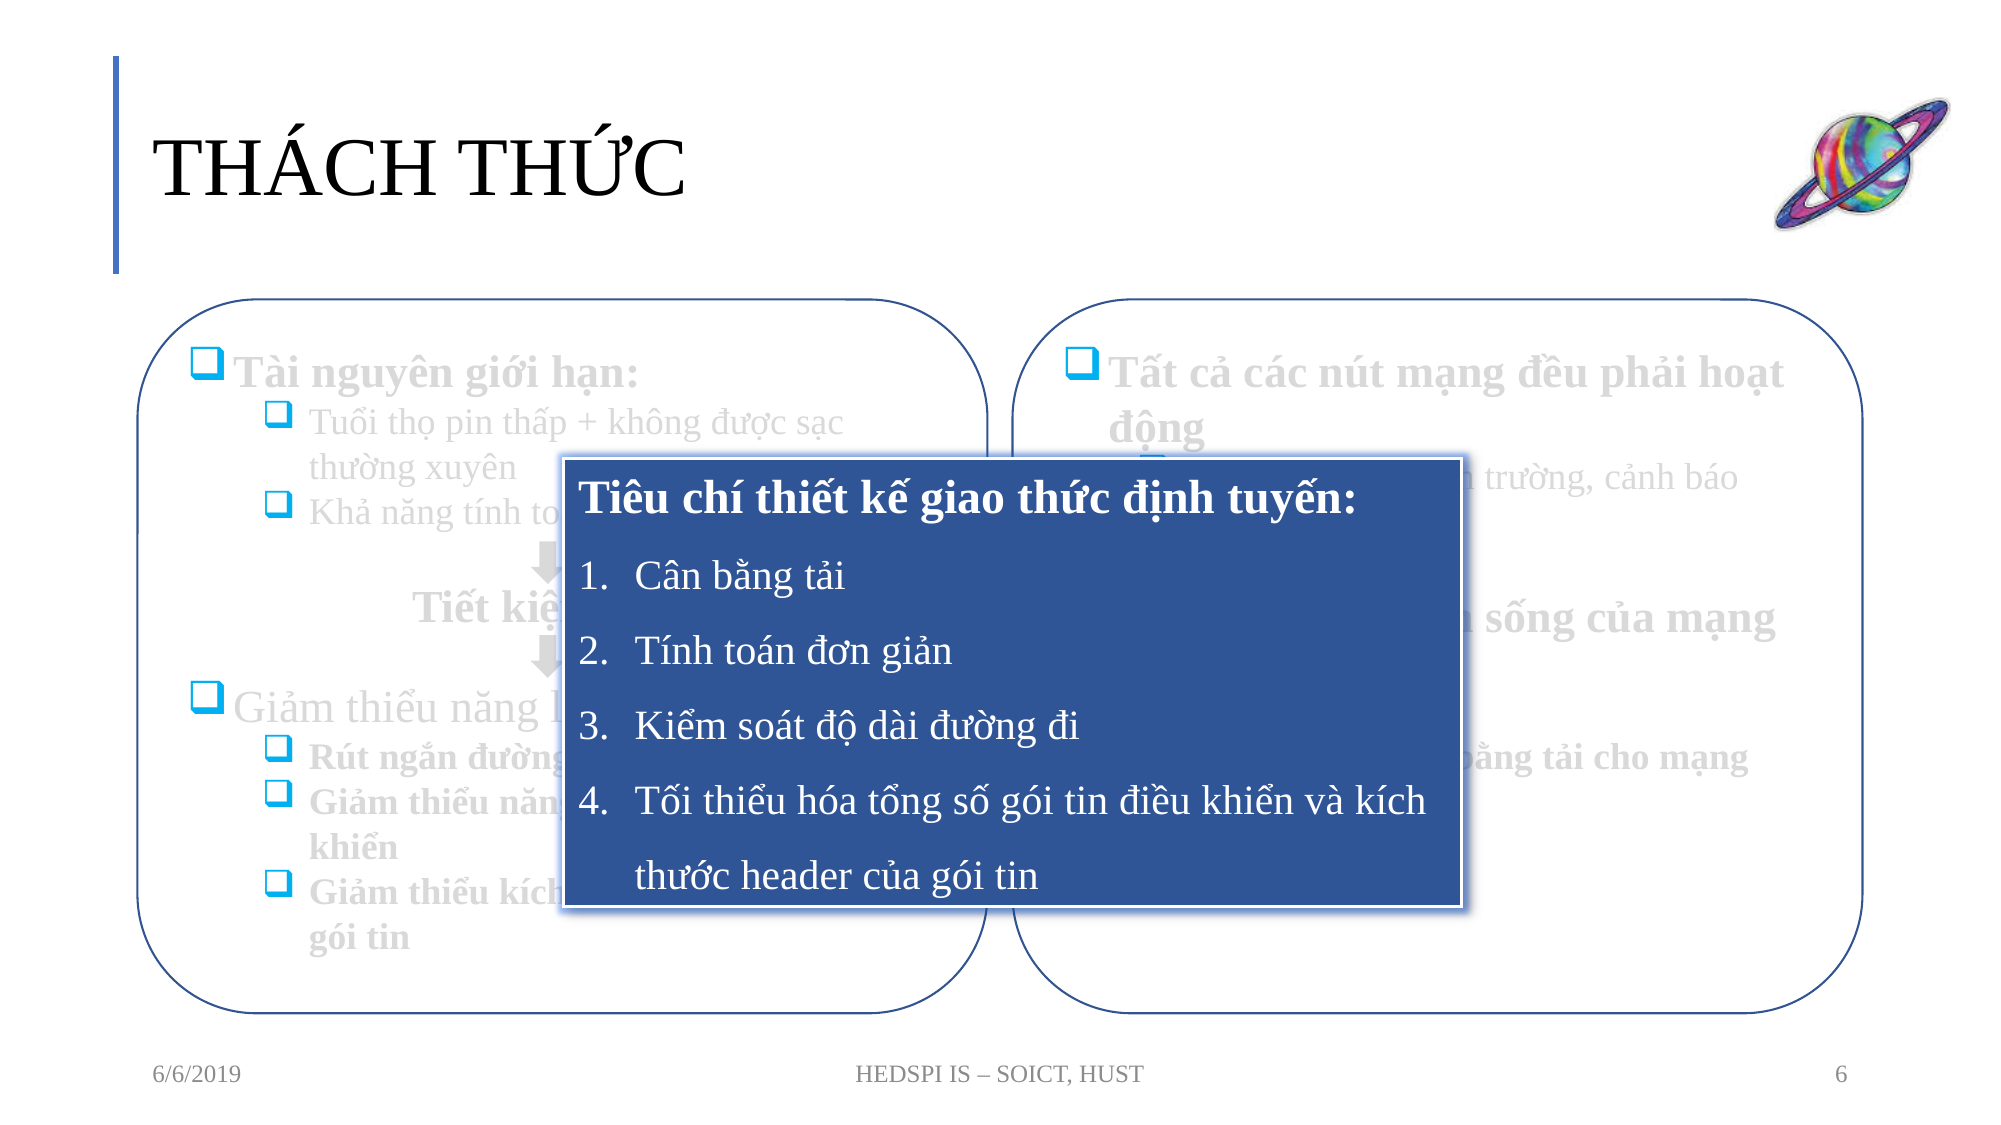

# THÁCH THỨC
Tài nguyên giới hạn:
Tuổi thọ pin thấp + không được sạc thường xuyên
Khả năng tính toán hạn chế

	Tiết kiệm năng lượng

Giảm thiểu năng lượng truyền tin:
Rút ngắn đường định tuyến
Giảm thiểu năng lượng gửi gói tin điều khiển
Giảm thiểu kích thước header của các gói tin
Tất cả các nút mạng đều phải hoạt động
VD: giám sát chiến trường, cảnh báo cháy rừng...

Kéo dài thời gian sống của mạng

   Tối ưu hóa độ cân bằng tải cho mạng
Tiêu chí thiết kế giao thức định tuyến:
Cân bằng tải
Tính toán đơn giản
Kiểm soát độ dài đường đi
Tối thiểu hóa tổng số gói tin điều khiển và kích thước header của gói tin

6/6/2019
HEDSPI IS – SOICT, HUST
6